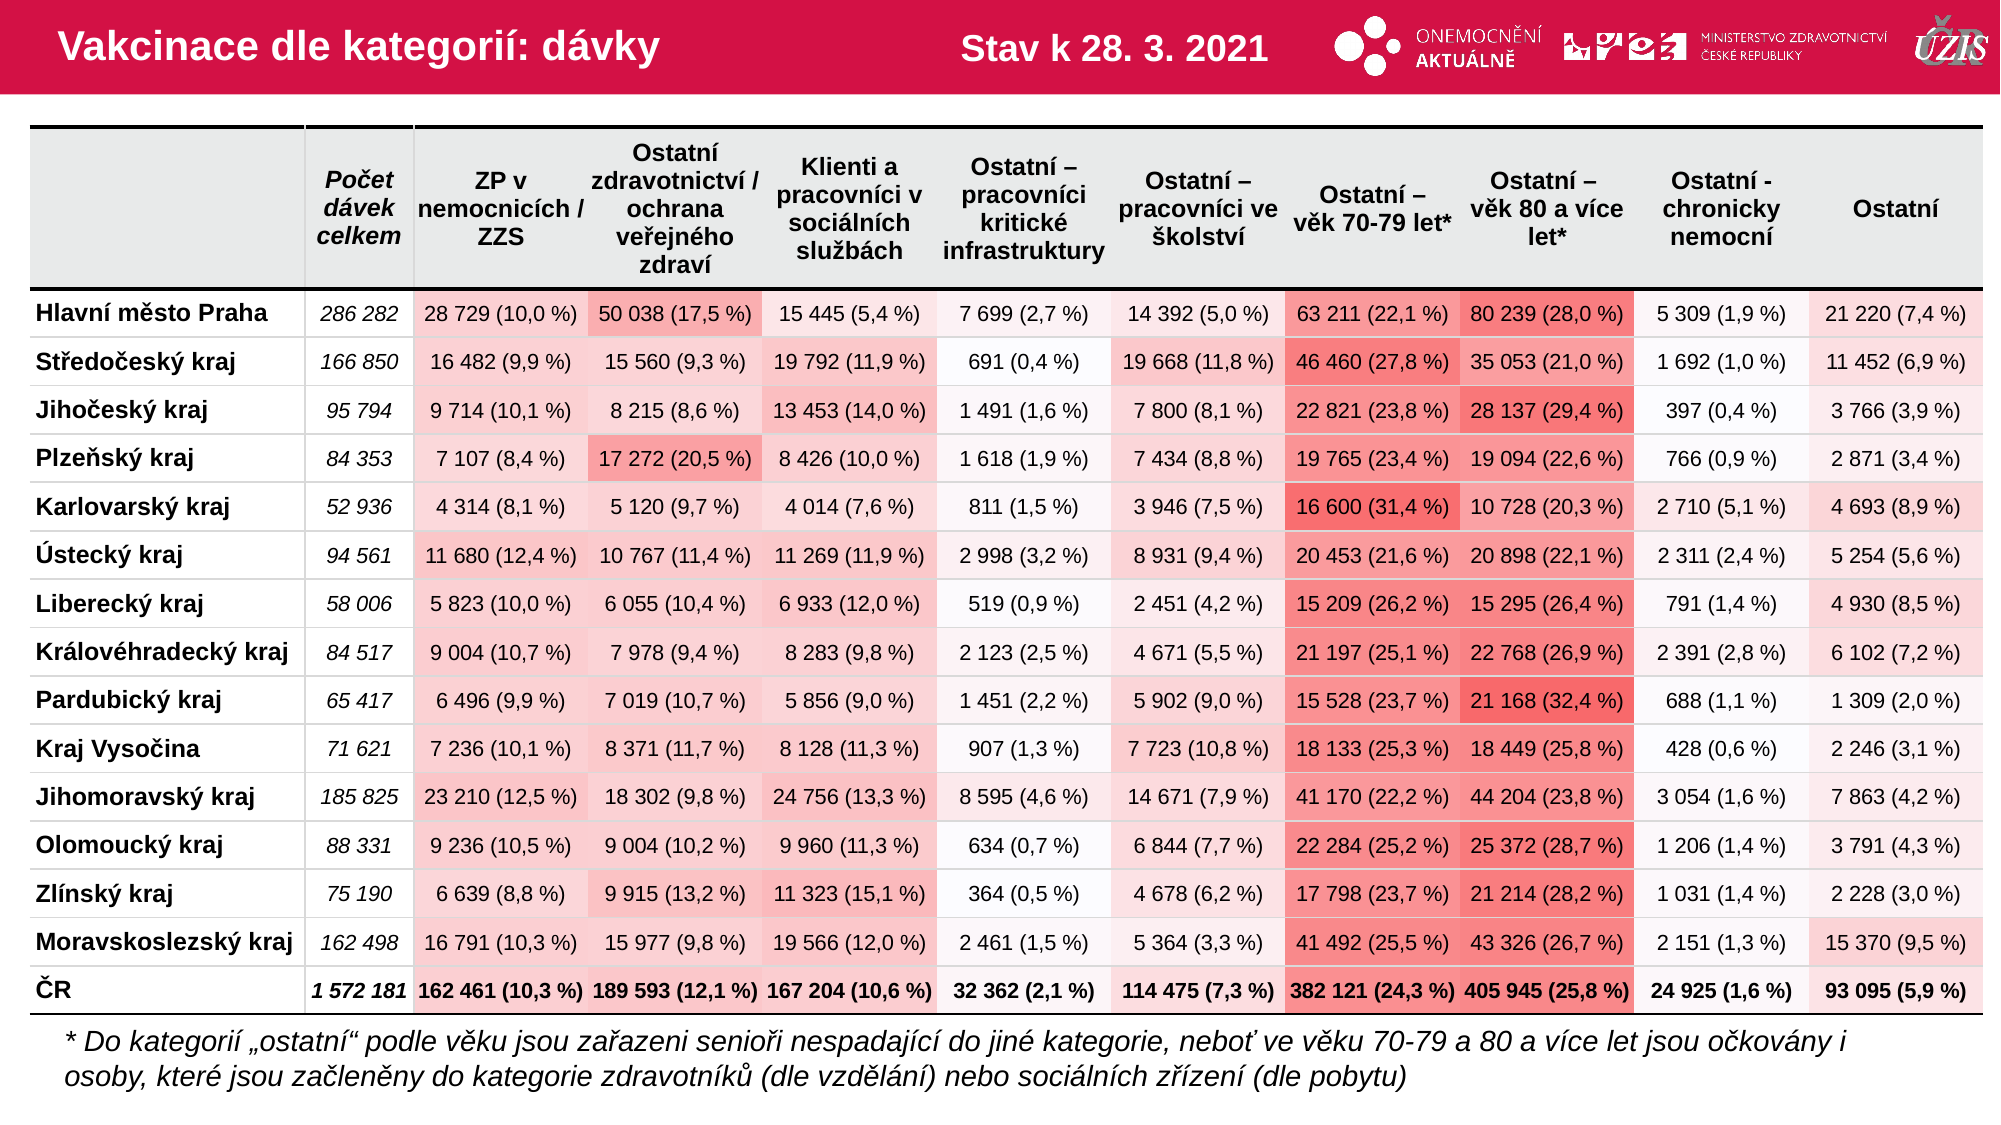

# Vakcinace dle kategorií: dávky
Stav k 28. 3. 2021
|  | Počet dávek celkem | ZP v nemocnicích / ZZS | Ostatní zdravotnictví / ochrana veřejného zdraví | Klienti a pracovníci v sociálních službách | Ostatní – pracovníci kritické infrastruktury | Ostatní – pracovníci ve školství | Ostatní – věk 70-79 let\* | Ostatní – věk 80 a více let\* | Ostatní - chronicky nemocní | Ostatní |
| --- | --- | --- | --- | --- | --- | --- | --- | --- | --- | --- |
| Hlavní město Praha | 286 282 | 28 729 (10,0 %) | 50 038 (17,5 %) | 15 445 (5,4 %) | 7 699 (2,7 %) | 14 392 (5,0 %) | 63 211 (22,1 %) | 80 239 (28,0 %) | 5 309 (1,9 %) | 21 220 (7,4 %) |
| Středočeský kraj | 166 850 | 16 482 (9,9 %) | 15 560 (9,3 %) | 19 792 (11,9 %) | 691 (0,4 %) | 19 668 (11,8 %) | 46 460 (27,8 %) | 35 053 (21,0 %) | 1 692 (1,0 %) | 11 452 (6,9 %) |
| Jihočeský kraj | 95 794 | 9 714 (10,1 %) | 8 215 (8,6 %) | 13 453 (14,0 %) | 1 491 (1,6 %) | 7 800 (8,1 %) | 22 821 (23,8 %) | 28 137 (29,4 %) | 397 (0,4 %) | 3 766 (3,9 %) |
| Plzeňský kraj | 84 353 | 7 107 (8,4 %) | 17 272 (20,5 %) | 8 426 (10,0 %) | 1 618 (1,9 %) | 7 434 (8,8 %) | 19 765 (23,4 %) | 19 094 (22,6 %) | 766 (0,9 %) | 2 871 (3,4 %) |
| Karlovarský kraj | 52 936 | 4 314 (8,1 %) | 5 120 (9,7 %) | 4 014 (7,6 %) | 811 (1,5 %) | 3 946 (7,5 %) | 16 600 (31,4 %) | 10 728 (20,3 %) | 2 710 (5,1 %) | 4 693 (8,9 %) |
| Ústecký kraj | 94 561 | 11 680 (12,4 %) | 10 767 (11,4 %) | 11 269 (11,9 %) | 2 998 (3,2 %) | 8 931 (9,4 %) | 20 453 (21,6 %) | 20 898 (22,1 %) | 2 311 (2,4 %) | 5 254 (5,6 %) |
| Liberecký kraj | 58 006 | 5 823 (10,0 %) | 6 055 (10,4 %) | 6 933 (12,0 %) | 519 (0,9 %) | 2 451 (4,2 %) | 15 209 (26,2 %) | 15 295 (26,4 %) | 791 (1,4 %) | 4 930 (8,5 %) |
| Královéhradecký kraj | 84 517 | 9 004 (10,7 %) | 7 978 (9,4 %) | 8 283 (9,8 %) | 2 123 (2,5 %) | 4 671 (5,5 %) | 21 197 (25,1 %) | 22 768 (26,9 %) | 2 391 (2,8 %) | 6 102 (7,2 %) |
| Pardubický kraj | 65 417 | 6 496 (9,9 %) | 7 019 (10,7 %) | 5 856 (9,0 %) | 1 451 (2,2 %) | 5 902 (9,0 %) | 15 528 (23,7 %) | 21 168 (32,4 %) | 688 (1,1 %) | 1 309 (2,0 %) |
| Kraj Vysočina | 71 621 | 7 236 (10,1 %) | 8 371 (11,7 %) | 8 128 (11,3 %) | 907 (1,3 %) | 7 723 (10,8 %) | 18 133 (25,3 %) | 18 449 (25,8 %) | 428 (0,6 %) | 2 246 (3,1 %) |
| Jihomoravský kraj | 185 825 | 23 210 (12,5 %) | 18 302 (9,8 %) | 24 756 (13,3 %) | 8 595 (4,6 %) | 14 671 (7,9 %) | 41 170 (22,2 %) | 44 204 (23,8 %) | 3 054 (1,6 %) | 7 863 (4,2 %) |
| Olomoucký kraj | 88 331 | 9 236 (10,5 %) | 9 004 (10,2 %) | 9 960 (11,3 %) | 634 (0,7 %) | 6 844 (7,7 %) | 22 284 (25,2 %) | 25 372 (28,7 %) | 1 206 (1,4 %) | 3 791 (4,3 %) |
| Zlínský kraj | 75 190 | 6 639 (8,8 %) | 9 915 (13,2 %) | 11 323 (15,1 %) | 364 (0,5 %) | 4 678 (6,2 %) | 17 798 (23,7 %) | 21 214 (28,2 %) | 1 031 (1,4 %) | 2 228 (3,0 %) |
| Moravskoslezský kraj | 162 498 | 16 791 (10,3 %) | 15 977 (9,8 %) | 19 566 (12,0 %) | 2 461 (1,5 %) | 5 364 (3,3 %) | 41 492 (25,5 %) | 43 326 (26,7 %) | 2 151 (1,3 %) | 15 370 (9,5 %) |
| ČR | 1 572 181 | 162 461 (10,3 %) | 189 593 (12,1 %) | 167 204 (10,6 %) | 32 362 (2,1 %) | 114 475 (7,3 %) | 382 121 (24,3 %) | 405 945 (25,8 %) | 24 925 (1,6 %) | 93 095 (5,9 %) |
|  |  |  |  |  |  |  |  |  |
| --- | --- | --- | --- | --- | --- | --- | --- | --- |
|  |  |  |  |  |  |  |  |  |
|  |  |  |  |  |  |  |  |  |
|  |  |  |  |  |  |  |  |  |
|  |  |  |  |  |  |  |  |  |
|  |  |  |  |  |  |  |  |  |
|  |  |  |  |  |  |  |  |  |
|  |  |  |  |  |  |  |  |  |
|  |  |  |  |  |  |  |  |  |
|  |  |  |  |  |  |  |  |  |
|  |  |  |  |  |  |  |  |  |
|  |  |  |  |  |  |  |  |  |
|  |  |  |  |  |  |  |  |  |
|  |  |  |  |  |  |  |  |  |
|  |  |  |  |  |  |  |  |  |
* Do kategorií „ostatní“ podle věku jsou zařazeni senioři nespadající do jiné kategorie, neboť ve věku 70-79 a 80 a více let jsou očkovány i osoby, které jsou začleněny do kategorie zdravotníků (dle vzdělání) nebo sociálních zřízení (dle pobytu)